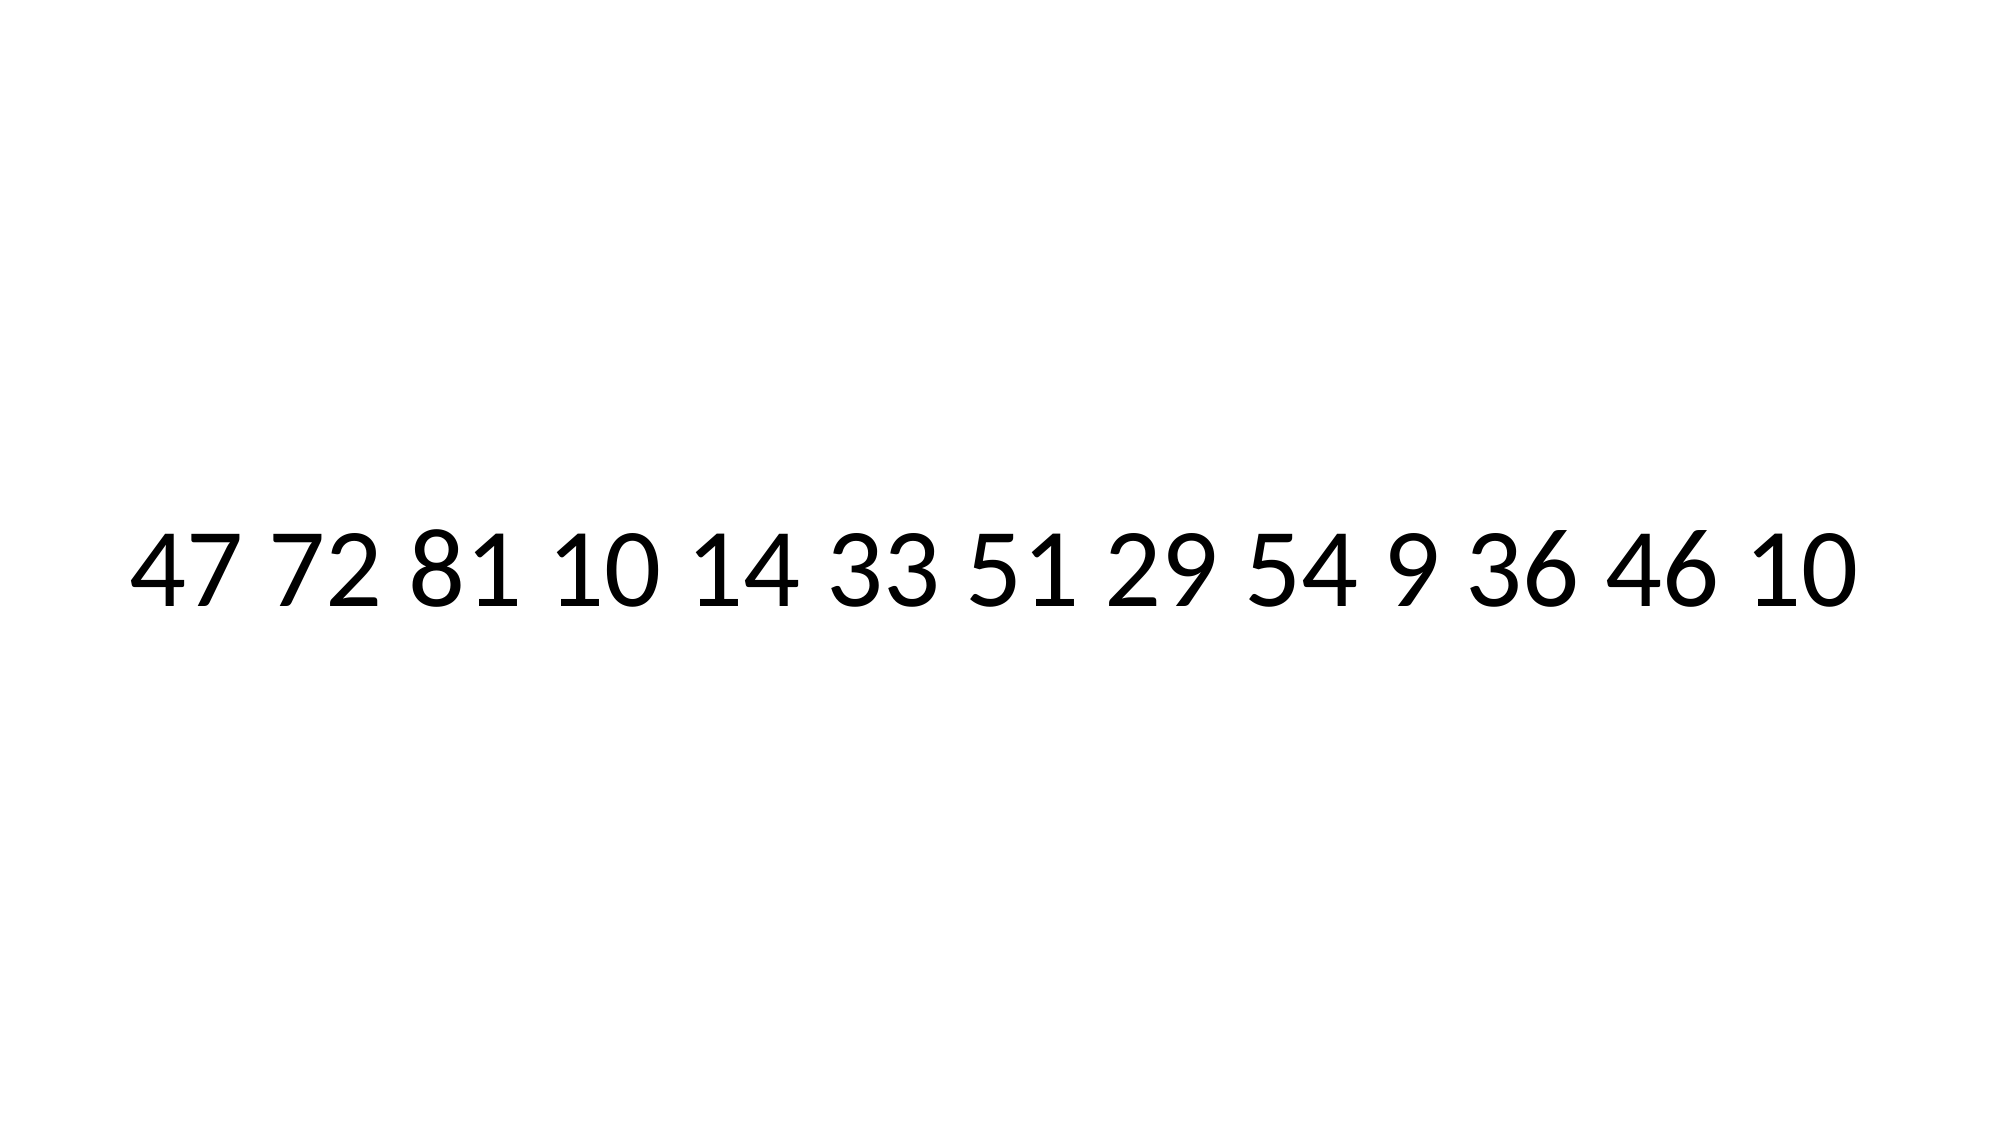

47 72 81 10 14 33 51 29 54 9 36 46 10